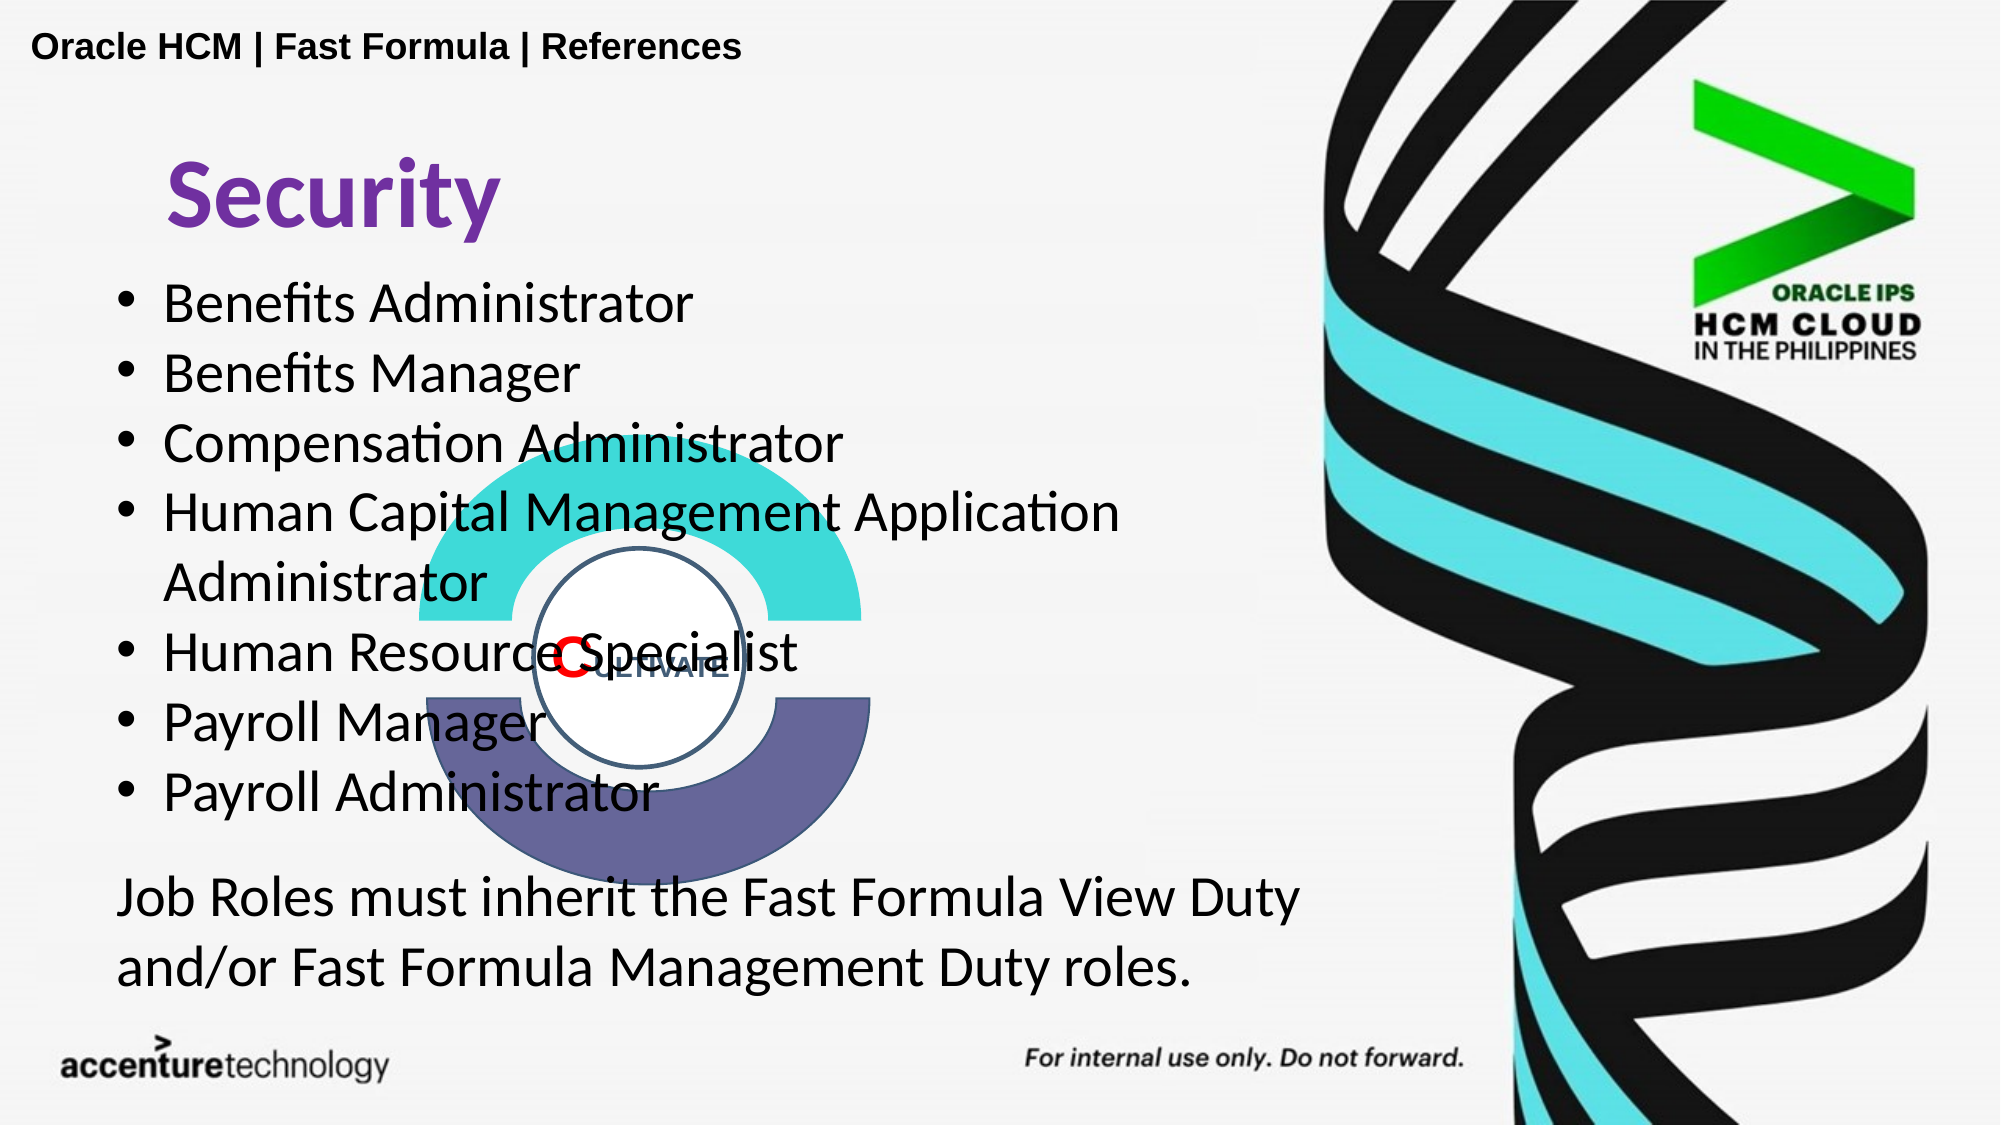

Oracle HCM | Fast Formula | References
Security
Benefits Administrator
Benefits Manager
Compensation Administrator
Human Capital Management Application Administrator
Human Resource Specialist
Payroll Manager
Payroll Administrator

Job Roles must inherit the Fast Formula View Duty and/or Fast Formula Management Duty roles.